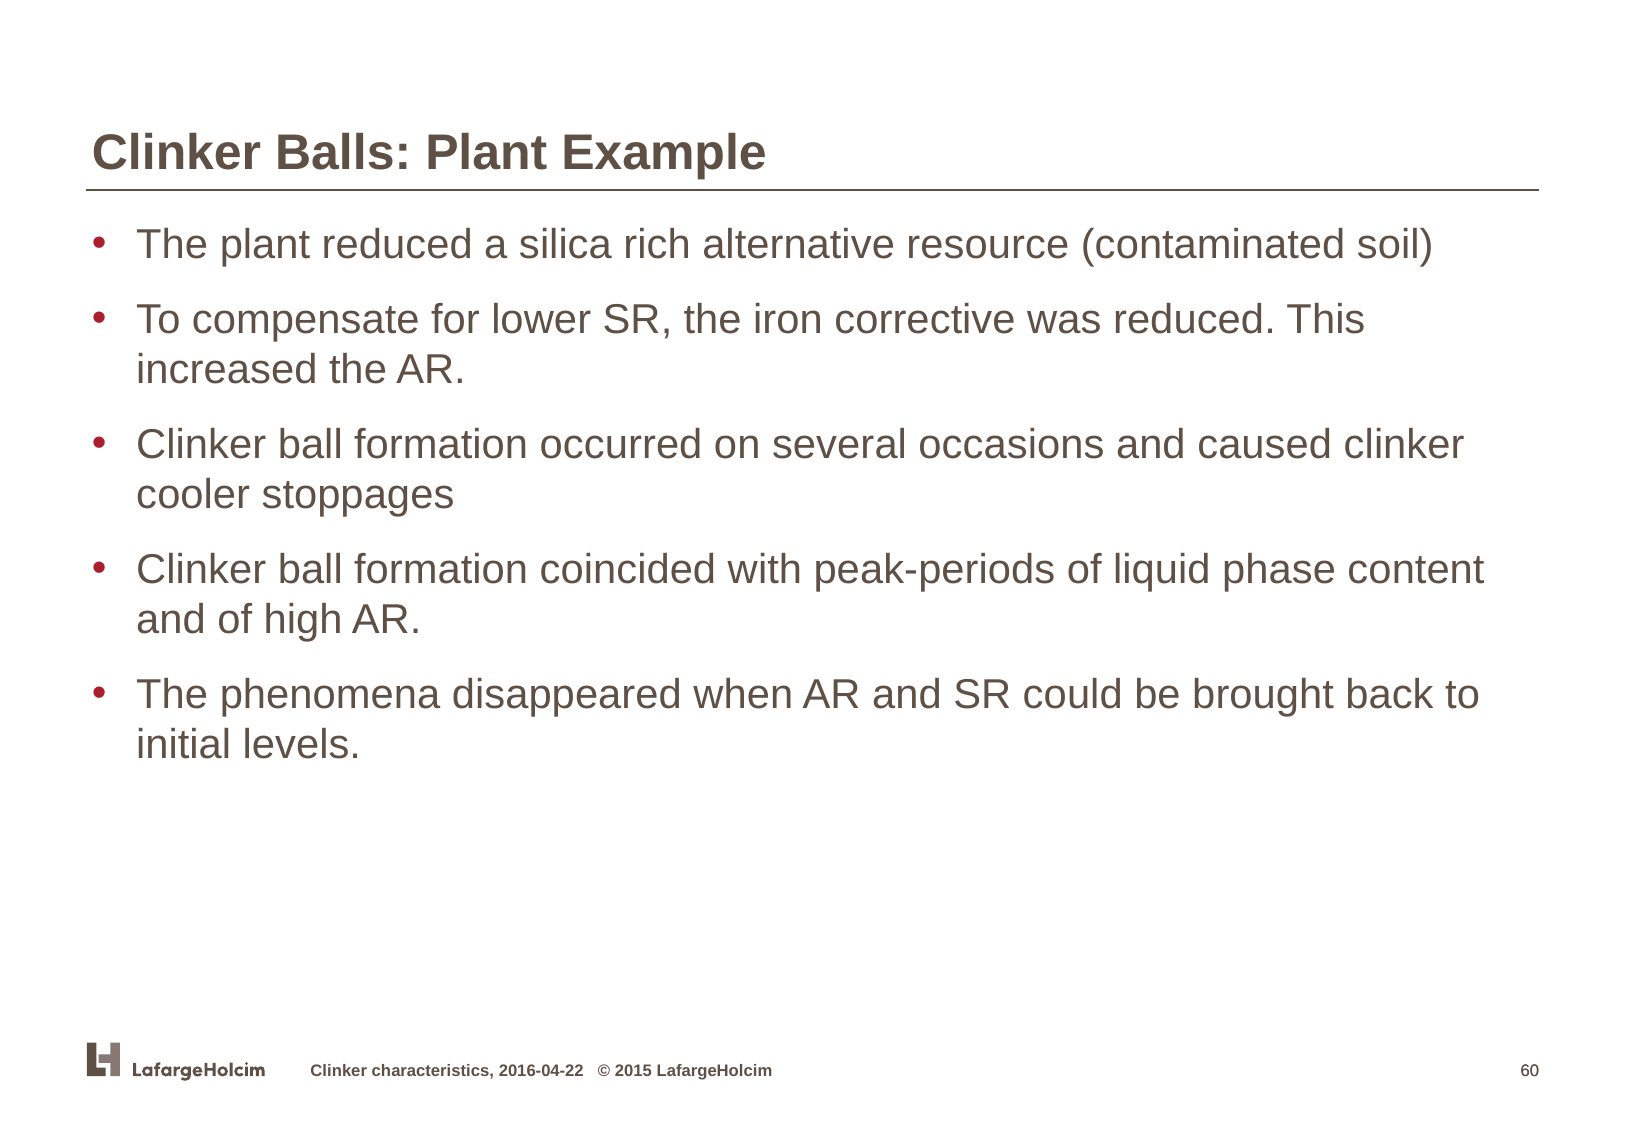

Clinker Balls: Plant Example
The plant reduced a silica rich alternative resource (contaminated soil)
To compensate for lower SR, the iron corrective was reduced. This increased the AR.
Clinker ball formation occurred on several occasions and caused clinker cooler stoppages
Clinker ball formation coincided with peak-periods of liquid phase content and of high AR.
The phenomena disappeared when AR and SR could be brought back to initial levels.
Clinker characteristics, 2016-04-22   © 2015 LafargeHolcim
60
60